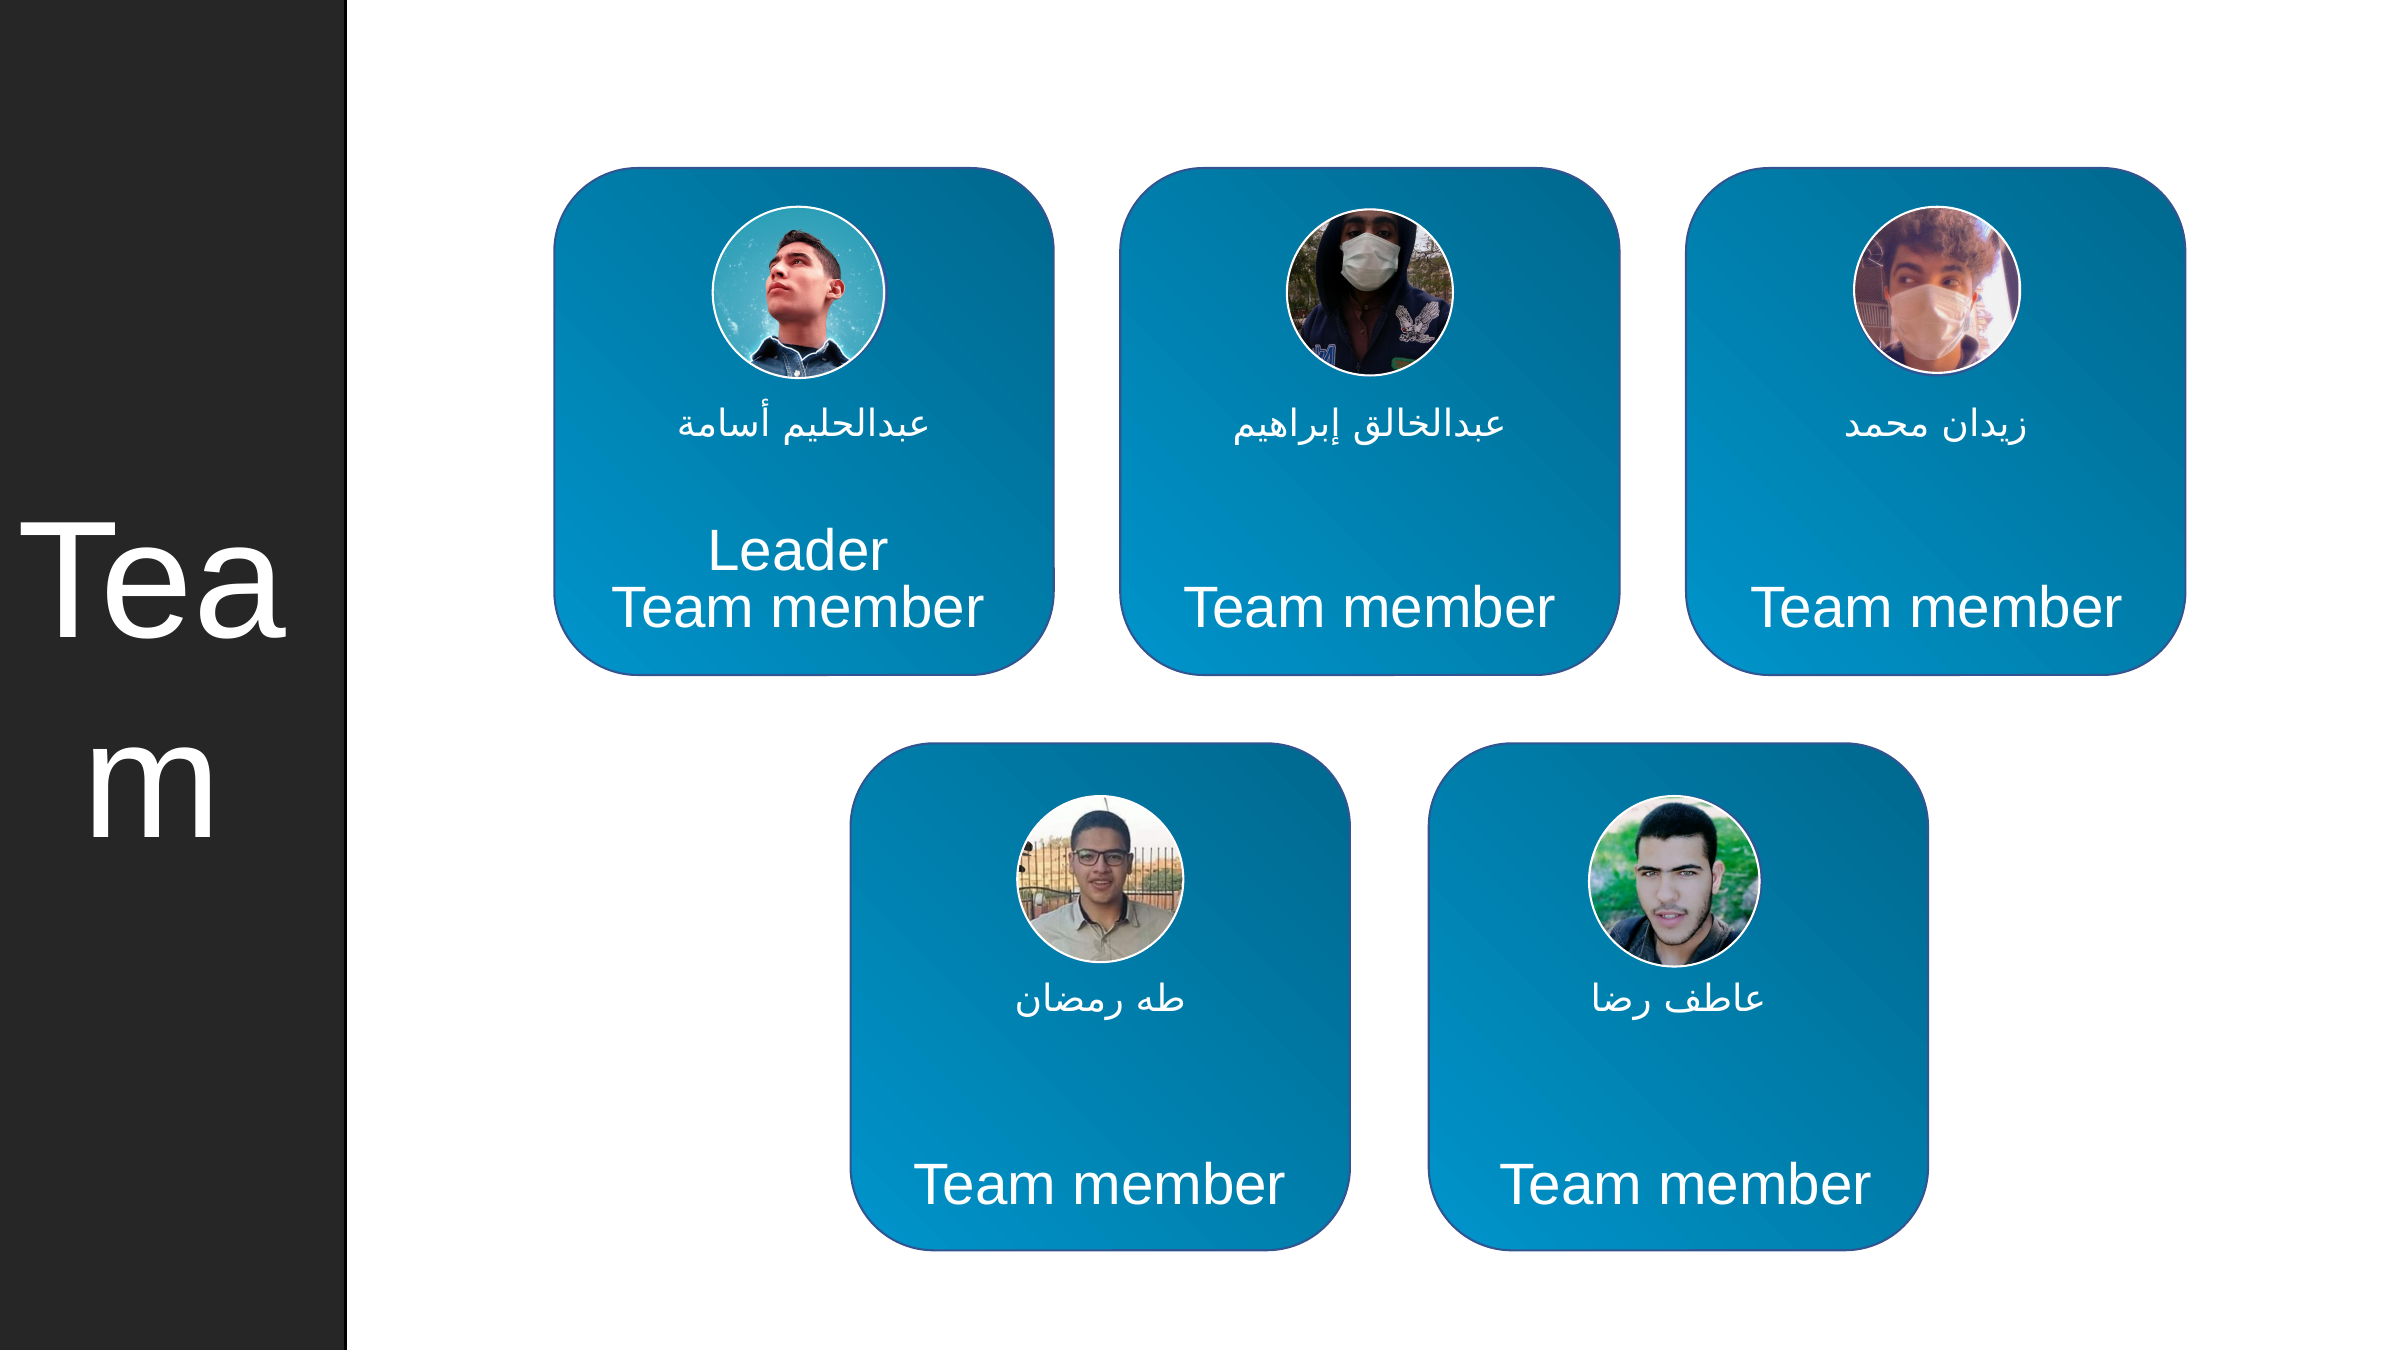

Team
عبدالحليم أسامة
عبدالخالق إبراهيم
زيدان محمد

Leader
Team member
Team member
Team member
طه رمضان
عاطف رضا

Team member
Team member